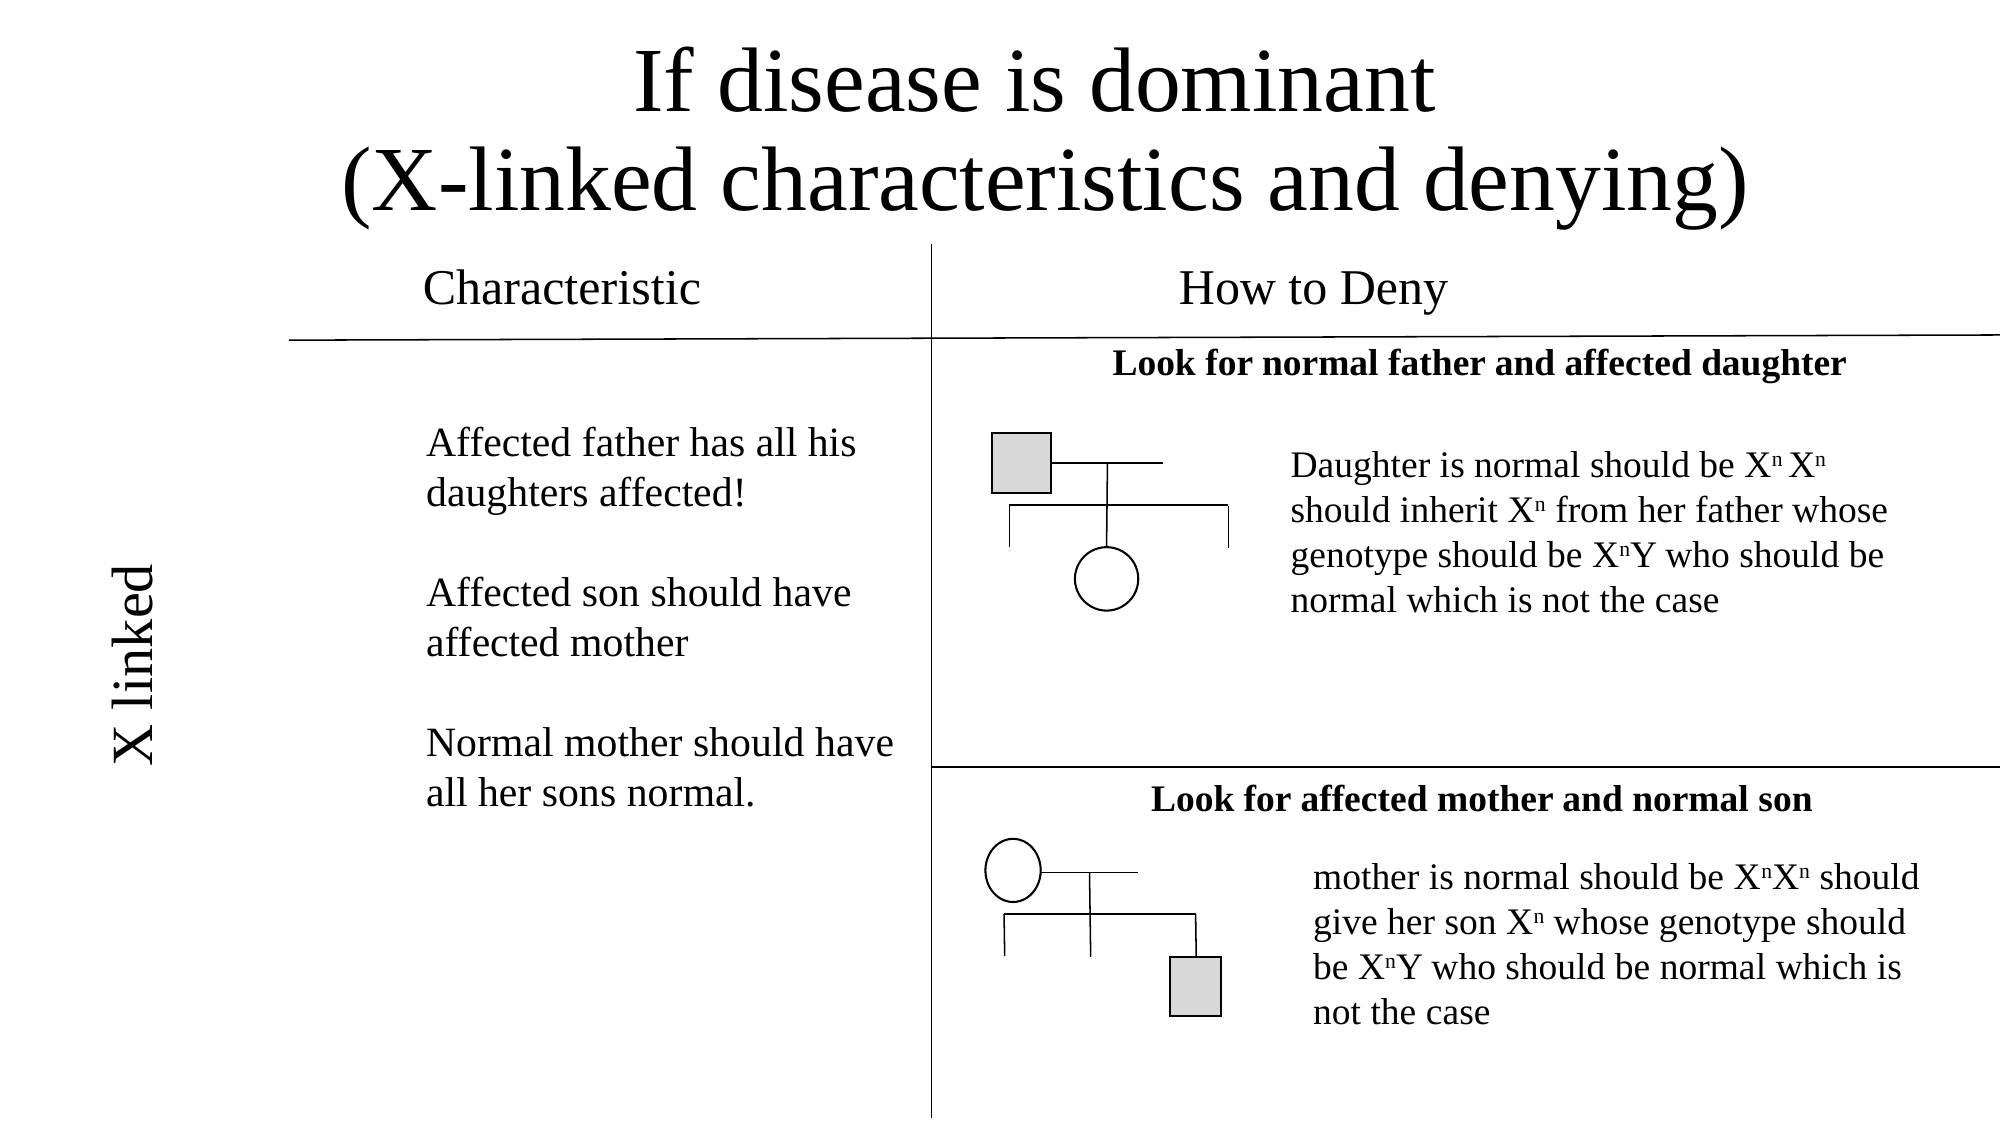

# If disease is dominant (X-linked characteristics and denying)
Characteristic
How to Deny
Look for normal father and affected daughter
Affected father has all his daughters affected!

Affected son should have affected mother

Normal mother should have all her sons normal.
Daughter is normal should be Xn Xn should inherit Xn from her father whose genotype should be XnY who should be normal which is not the case

X linked
Look for affected mother and normal son

mother is normal should be XnXn should give her son Xn whose genotype should be XnY who should be normal which is not the case